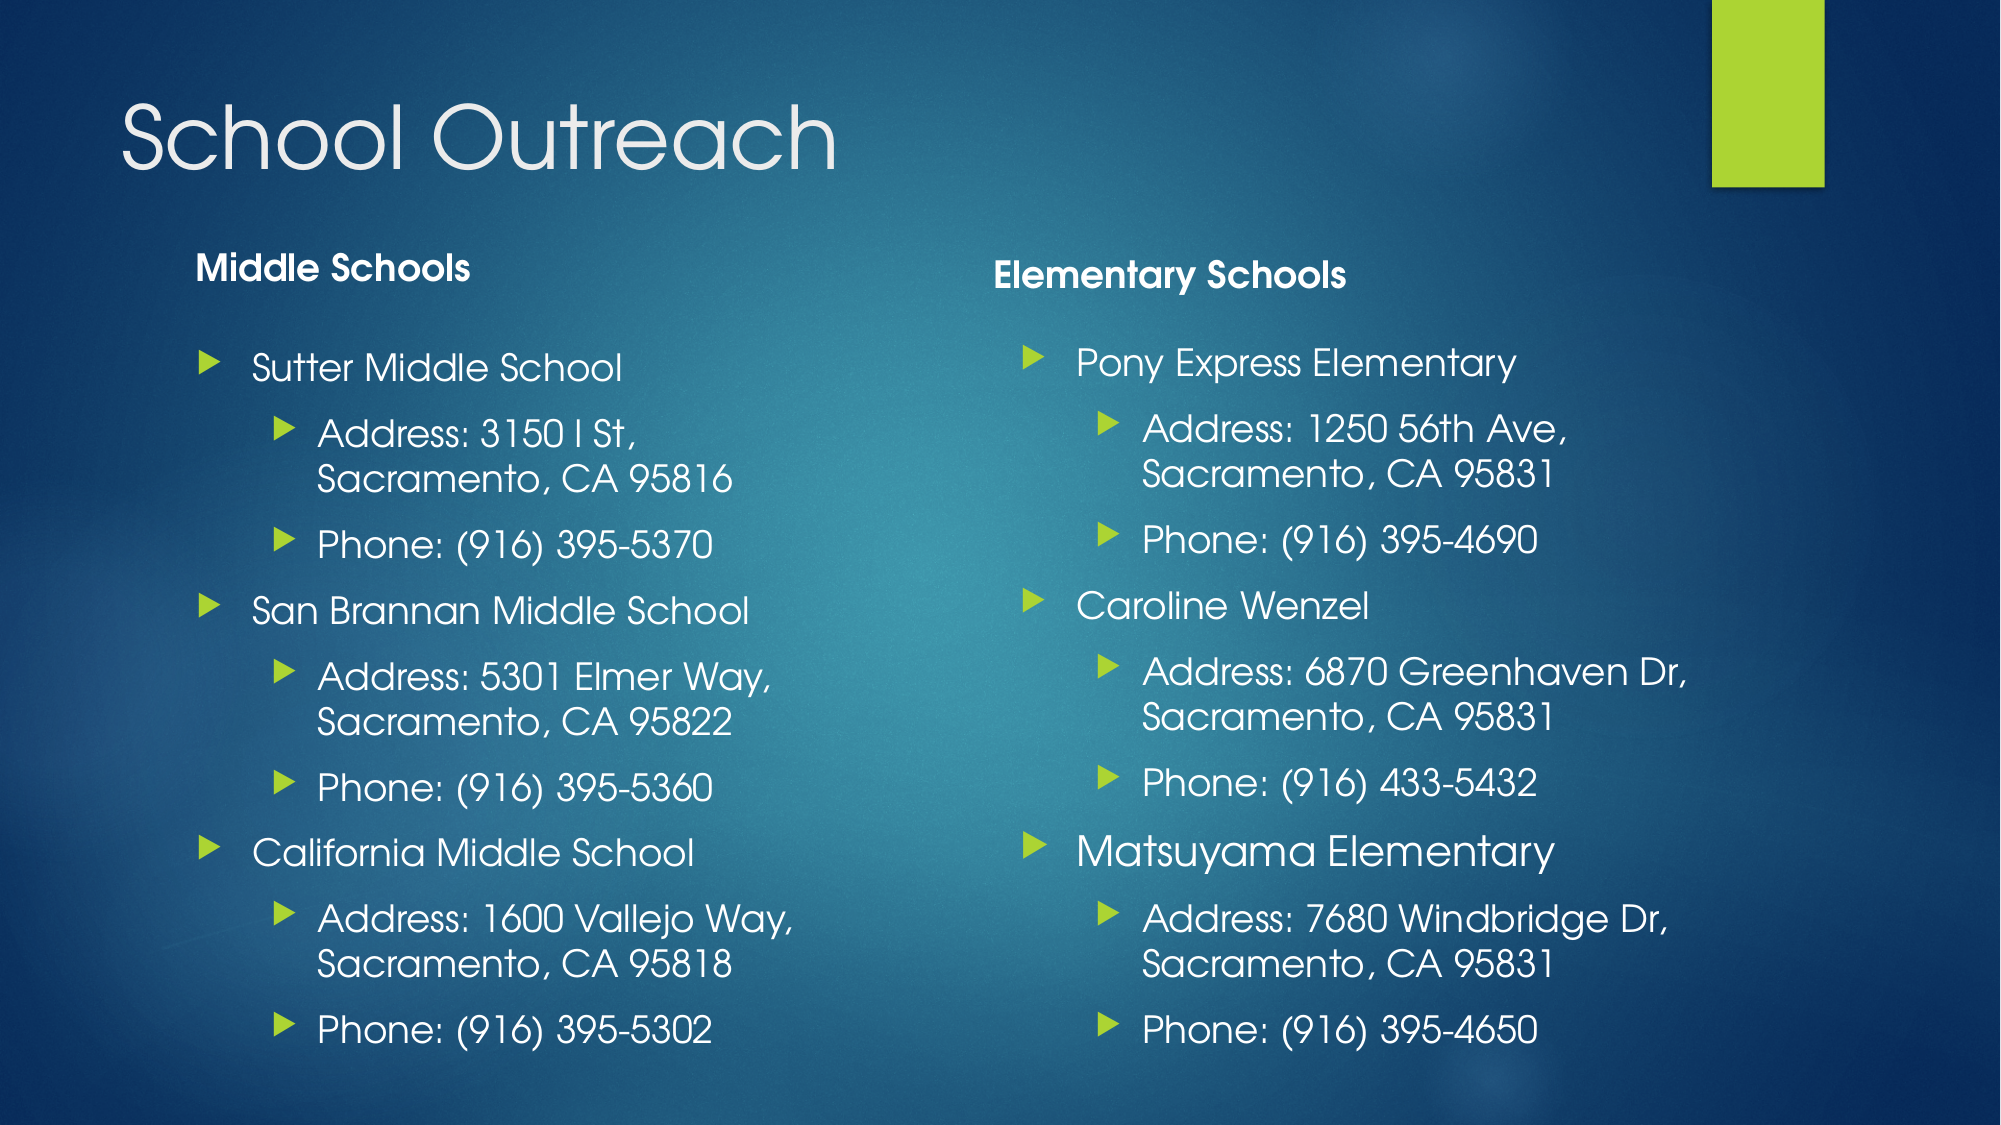

# School Outreach
Middle Schools
Elementary Schools
Pony Express Elementary
Address: 1250 56th Ave, Sacramento, CA 95831
Phone: (916) 395-4690
Caroline Wenzel
Address: 6870 Greenhaven Dr, Sacramento, CA 95831
Phone: (916) 433-5432
Matsuyama Elementary
Address: 7680 Windbridge Dr, Sacramento, CA 95831
Phone: (916) 395-4650

Sutter Middle School
Address: 3150 I St, Sacramento, CA 95816
Phone: (916) 395-5370
San Brannan Middle School
Address: 5301 Elmer Way, Sacramento, CA 95822
Phone: (916) 395-5360
California Middle School
Address: 1600 Vallejo Way, Sacramento, CA 95818
Phone: (916) 395-5302